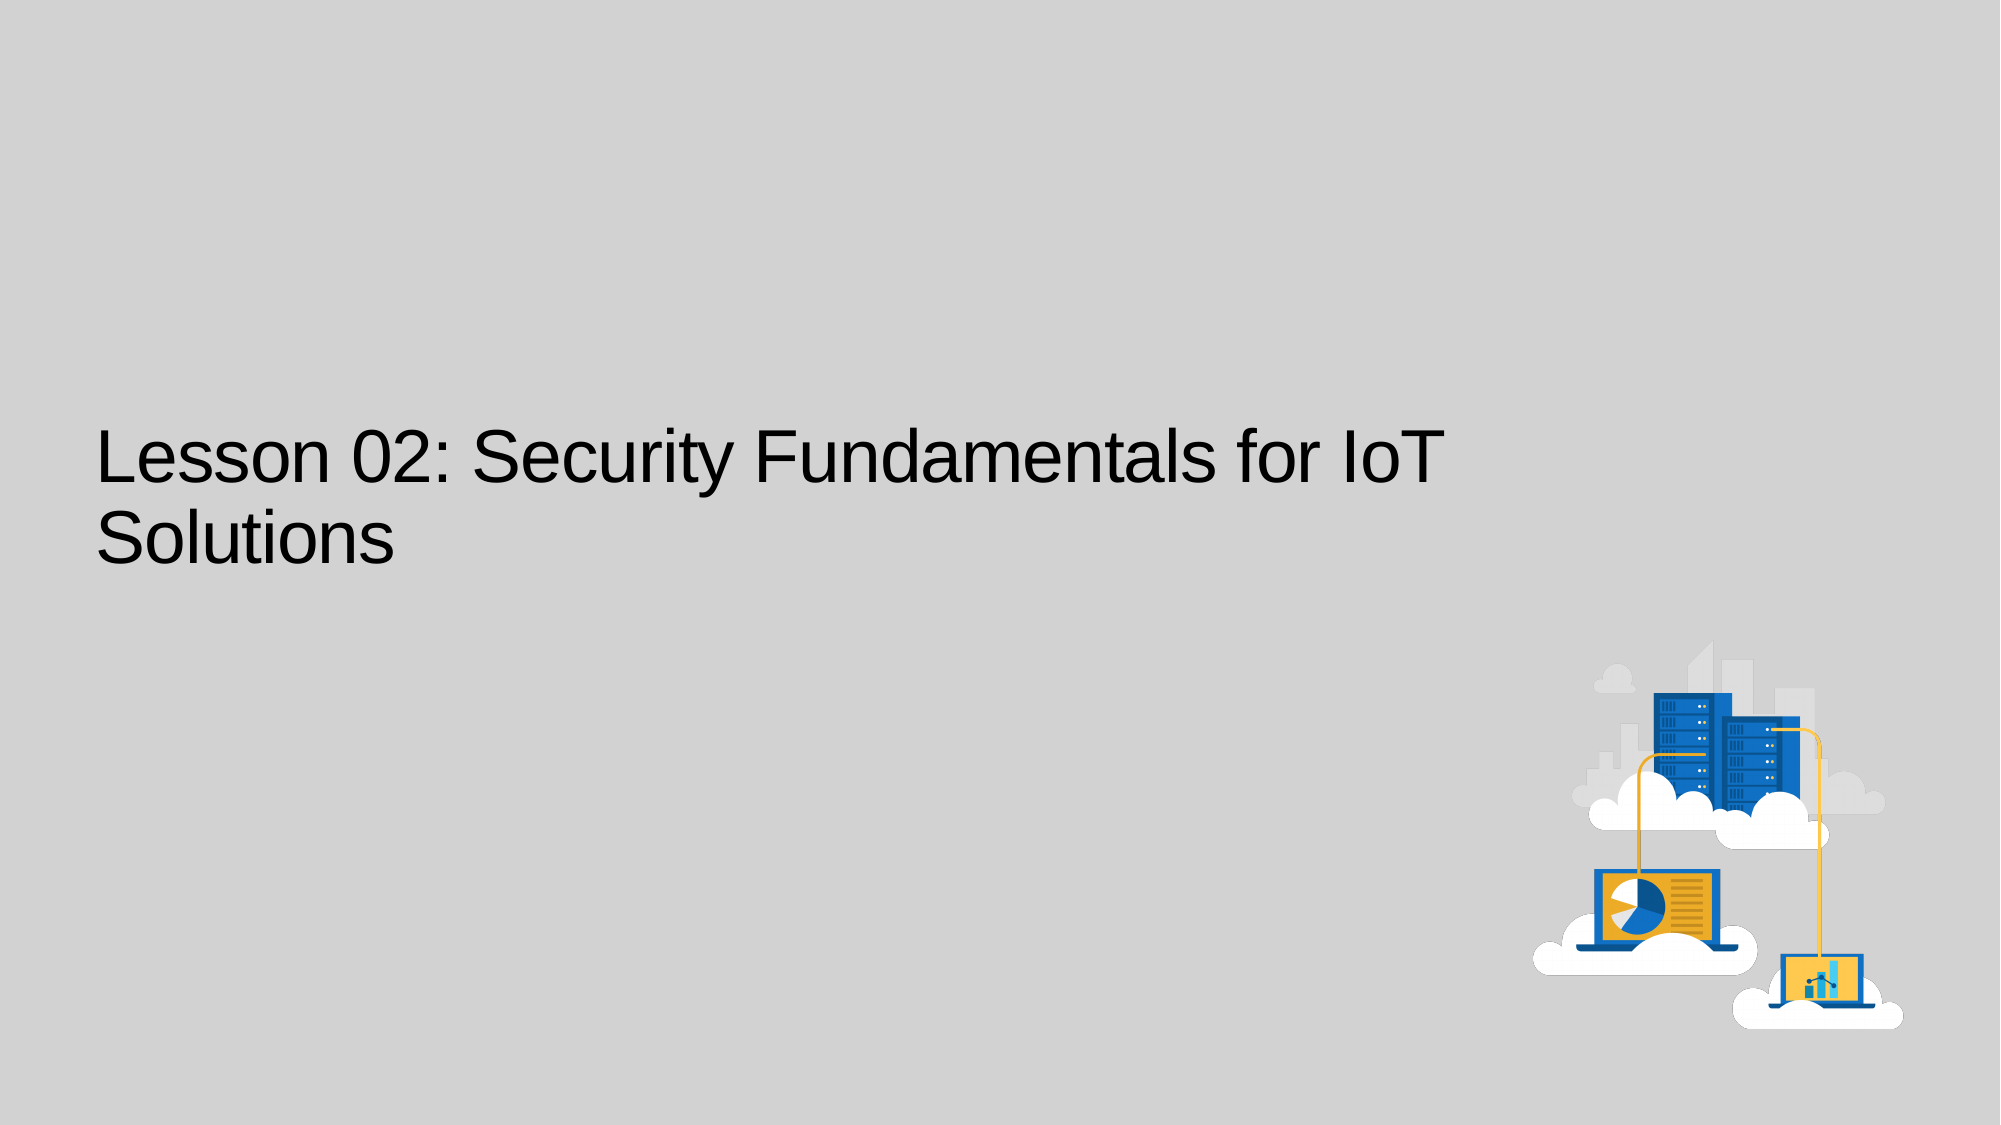

# Lesson 02: Security Fundamentals for IoT Solutions